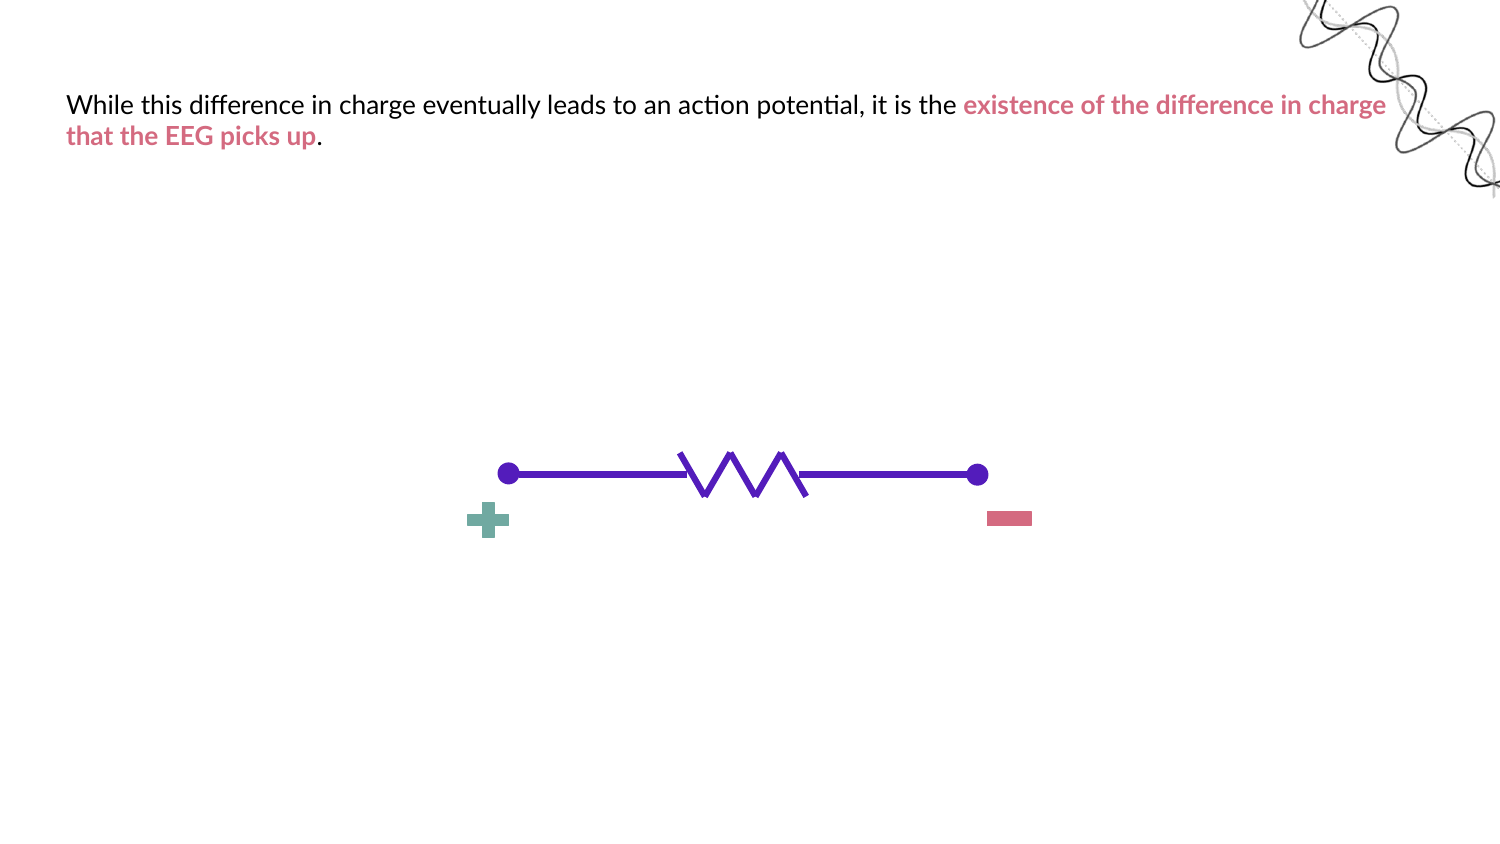

# While this difference in charge eventually leads to an action potential, it is the existence of the difference in charge that the EEG picks up.